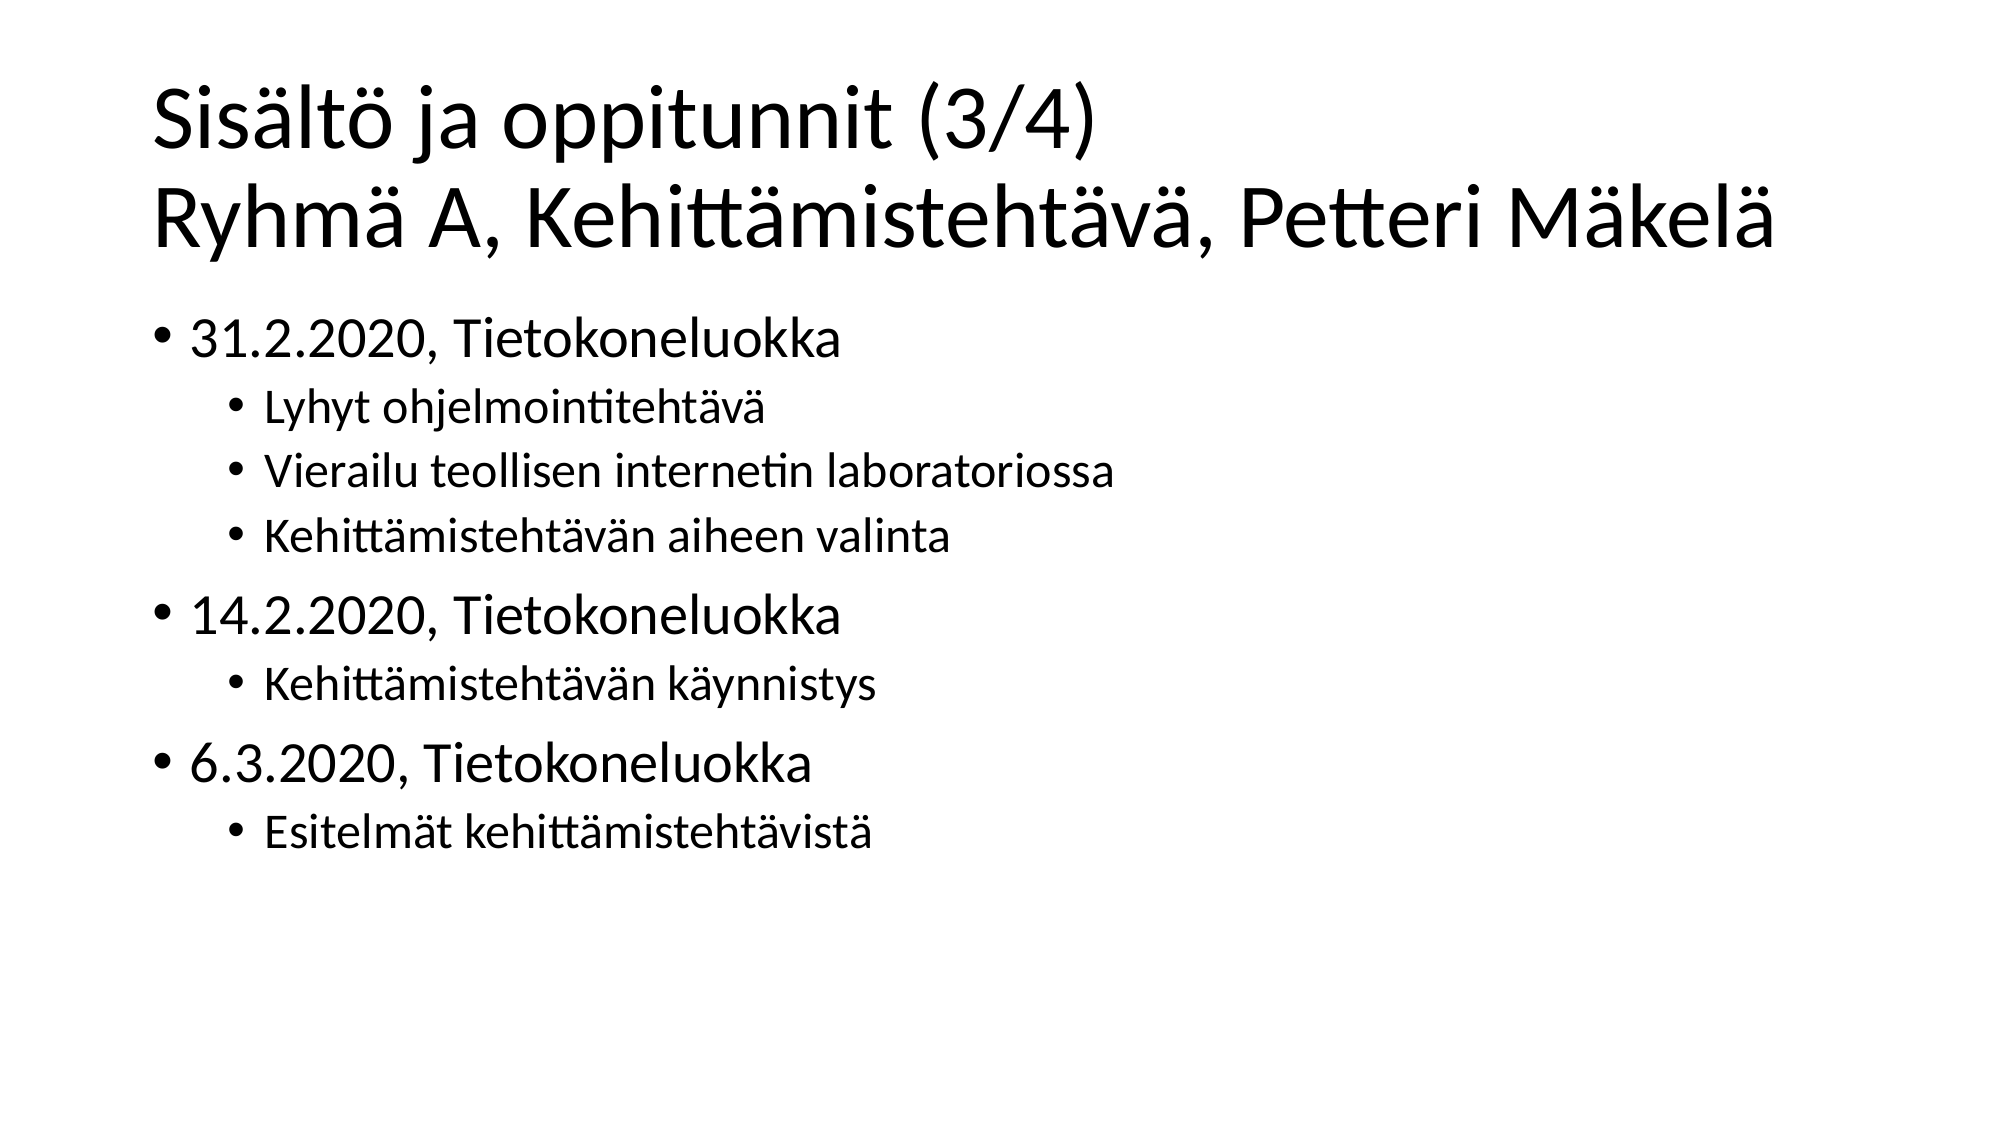

# Sisältö ja oppitunnit (3/4) Ryhmä A, Kehittämistehtävä, Petteri Mäkelä
31.2.2020, Tietokoneluokka
Lyhyt ohjelmointitehtävä
Vierailu teollisen internetin laboratoriossa
Kehittämistehtävän aiheen valinta
14.2.2020, Tietokoneluokka
Kehittämistehtävän käynnistys
6.3.2020, Tietokoneluokka
Esitelmät kehittämistehtävistä